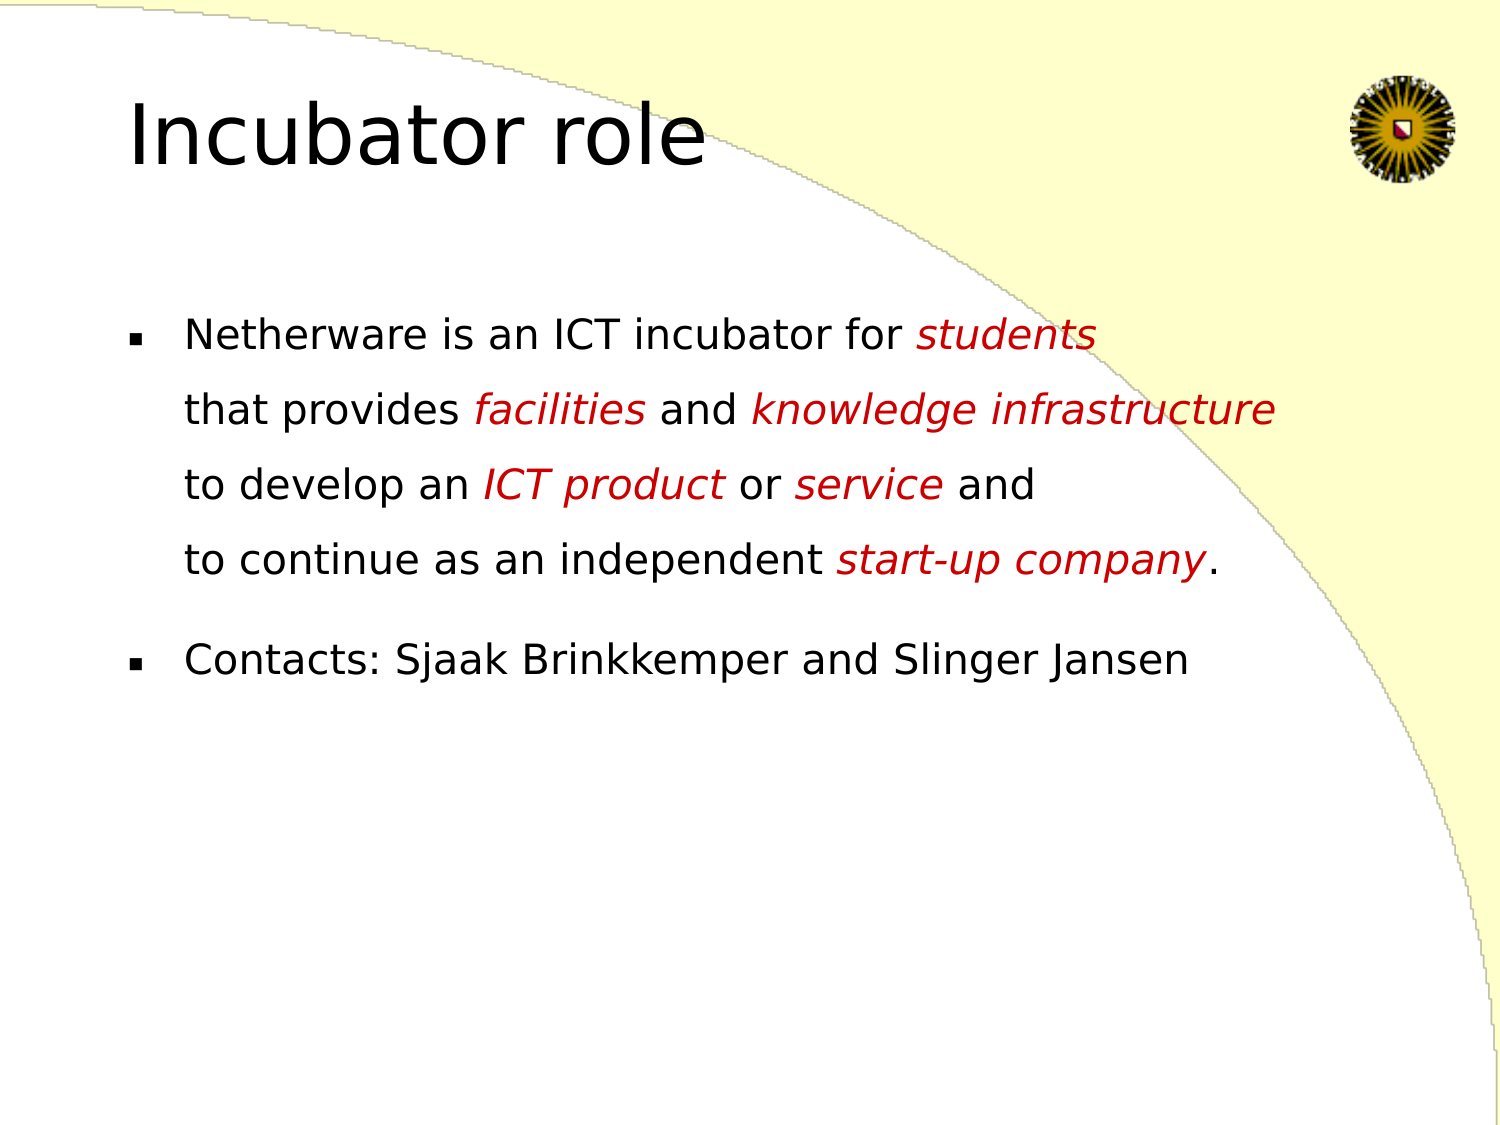

# Incubator role
Netherware is an ICT incubator for students
that provides facilities and knowledge infrastructure
to develop an ICT product or service and
to continue as an independent start-up company.

Contacts: Sjaak Brinkkemper and Slinger Jansen